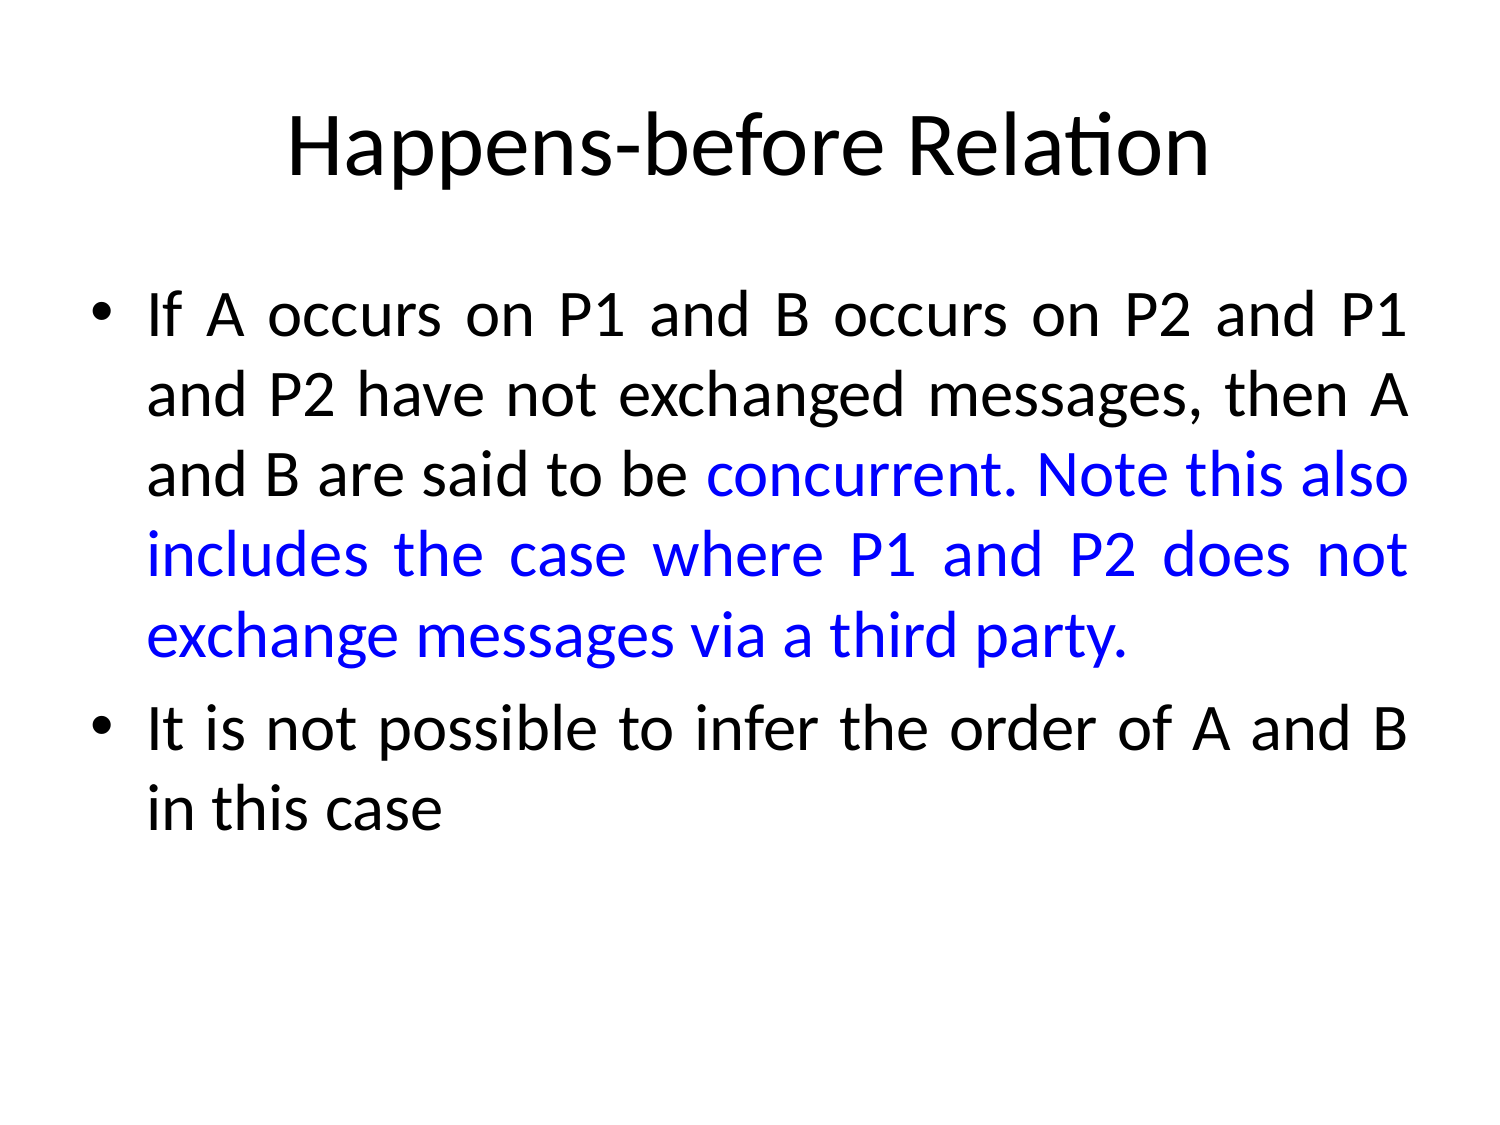

# Happens-before Relation
If A occurs on P1 and B occurs on P2 and P1 and P2 have not exchanged messages, then A and B are said to be concurrent. Note this also includes the case where P1 and P2 does not exchange messages via a third party.
It is not possible to infer the order of A and B in this case